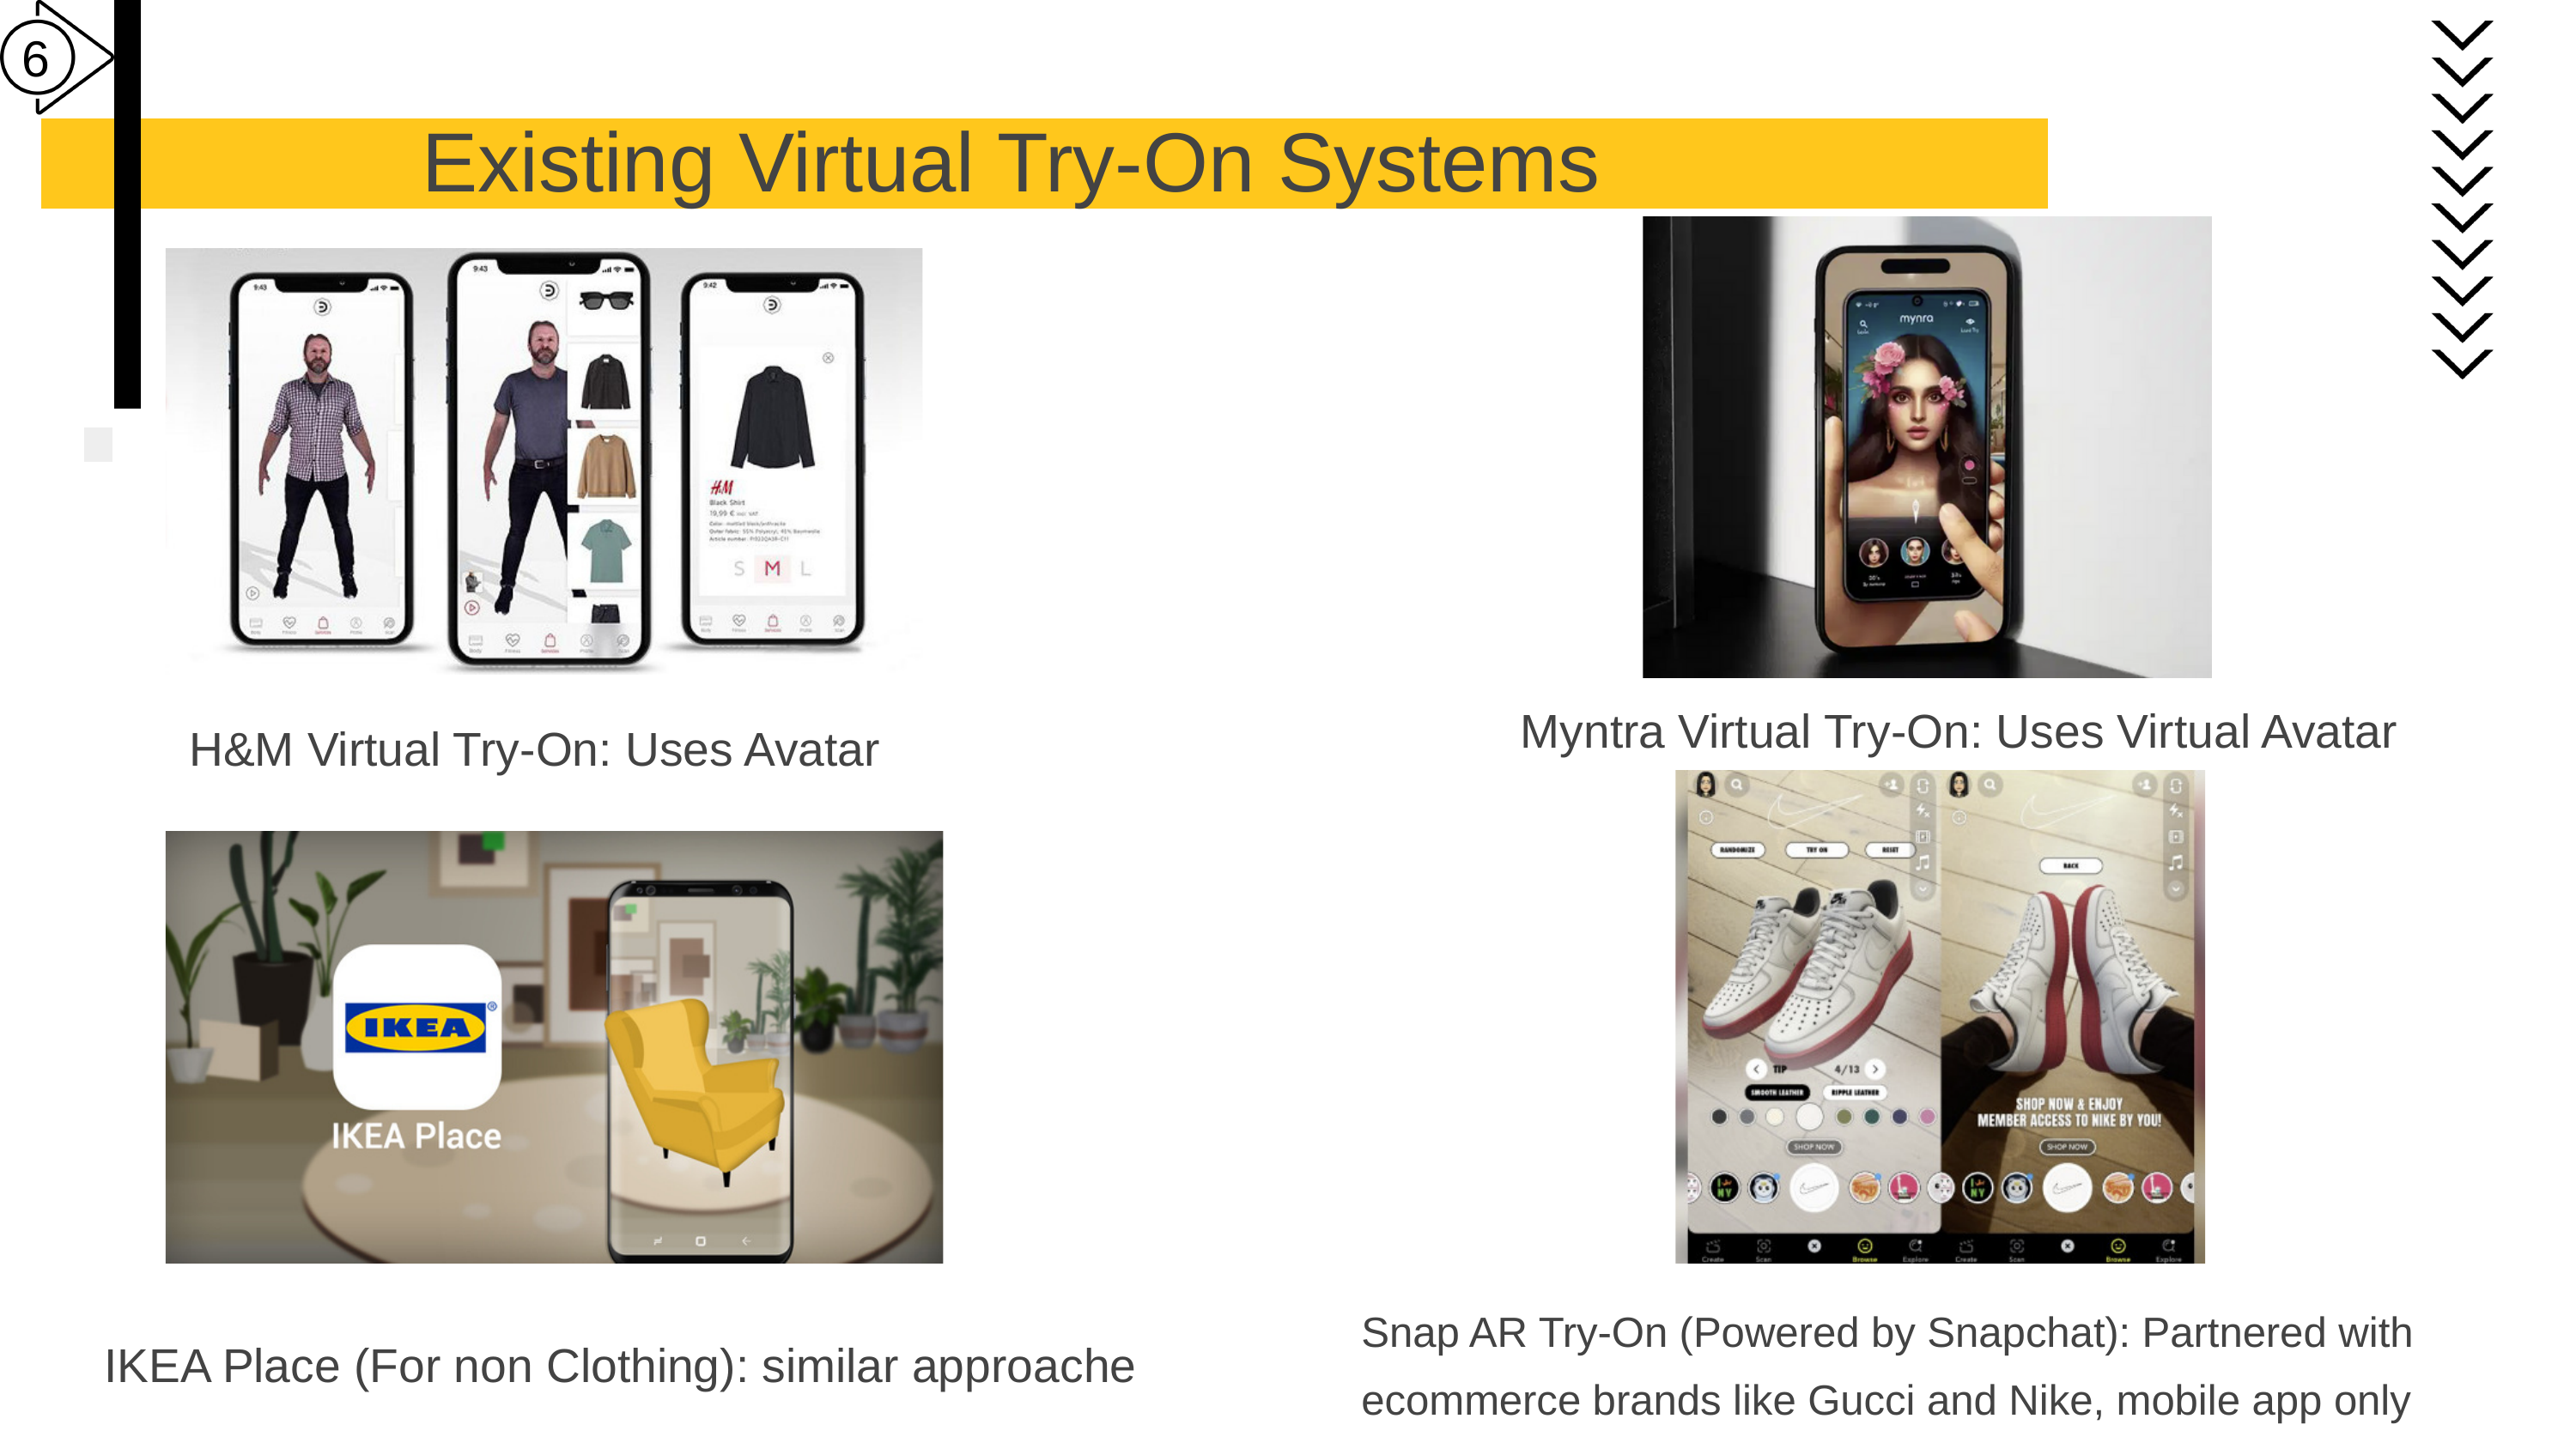

6

Existing Virtual Try-On Systems

Myntra Virtual Try-On: Uses Virtual Avatar
H&M Virtual Try-On: Uses Avatar

Snap AR Try-On (Powered by Snapchat): Partnered with
ecommerce brands like Gucci and Nike, mobile app only
IKEA Place (For non Clothing): similar approache